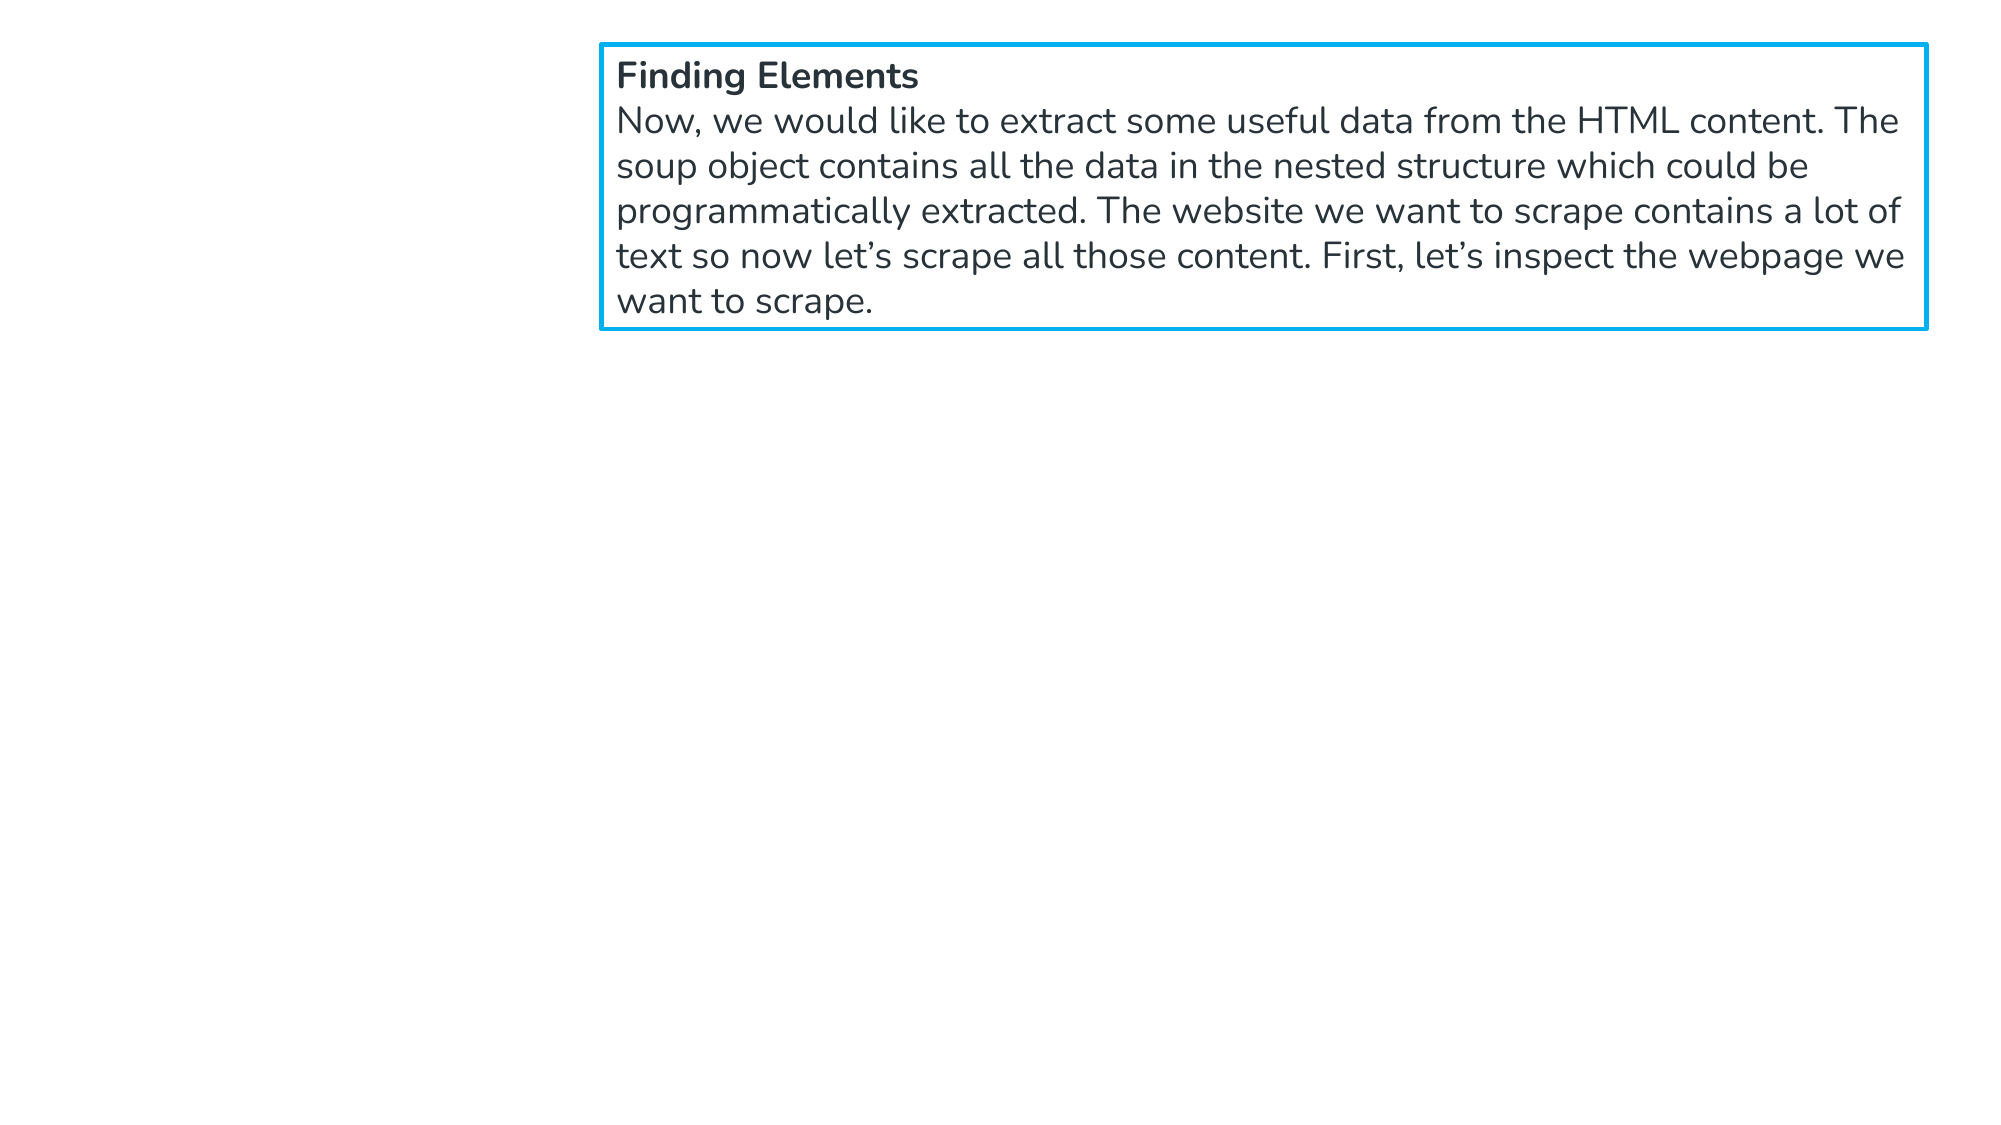

Finding Elements
Now, we would like to extract some useful data from the HTML content. The soup object contains all the data in the nested structure which could be programmatically extracted. The website we want to scrape contains a lot of text so now let’s scrape all those content. First, let’s inspect the webpage we want to scrape.